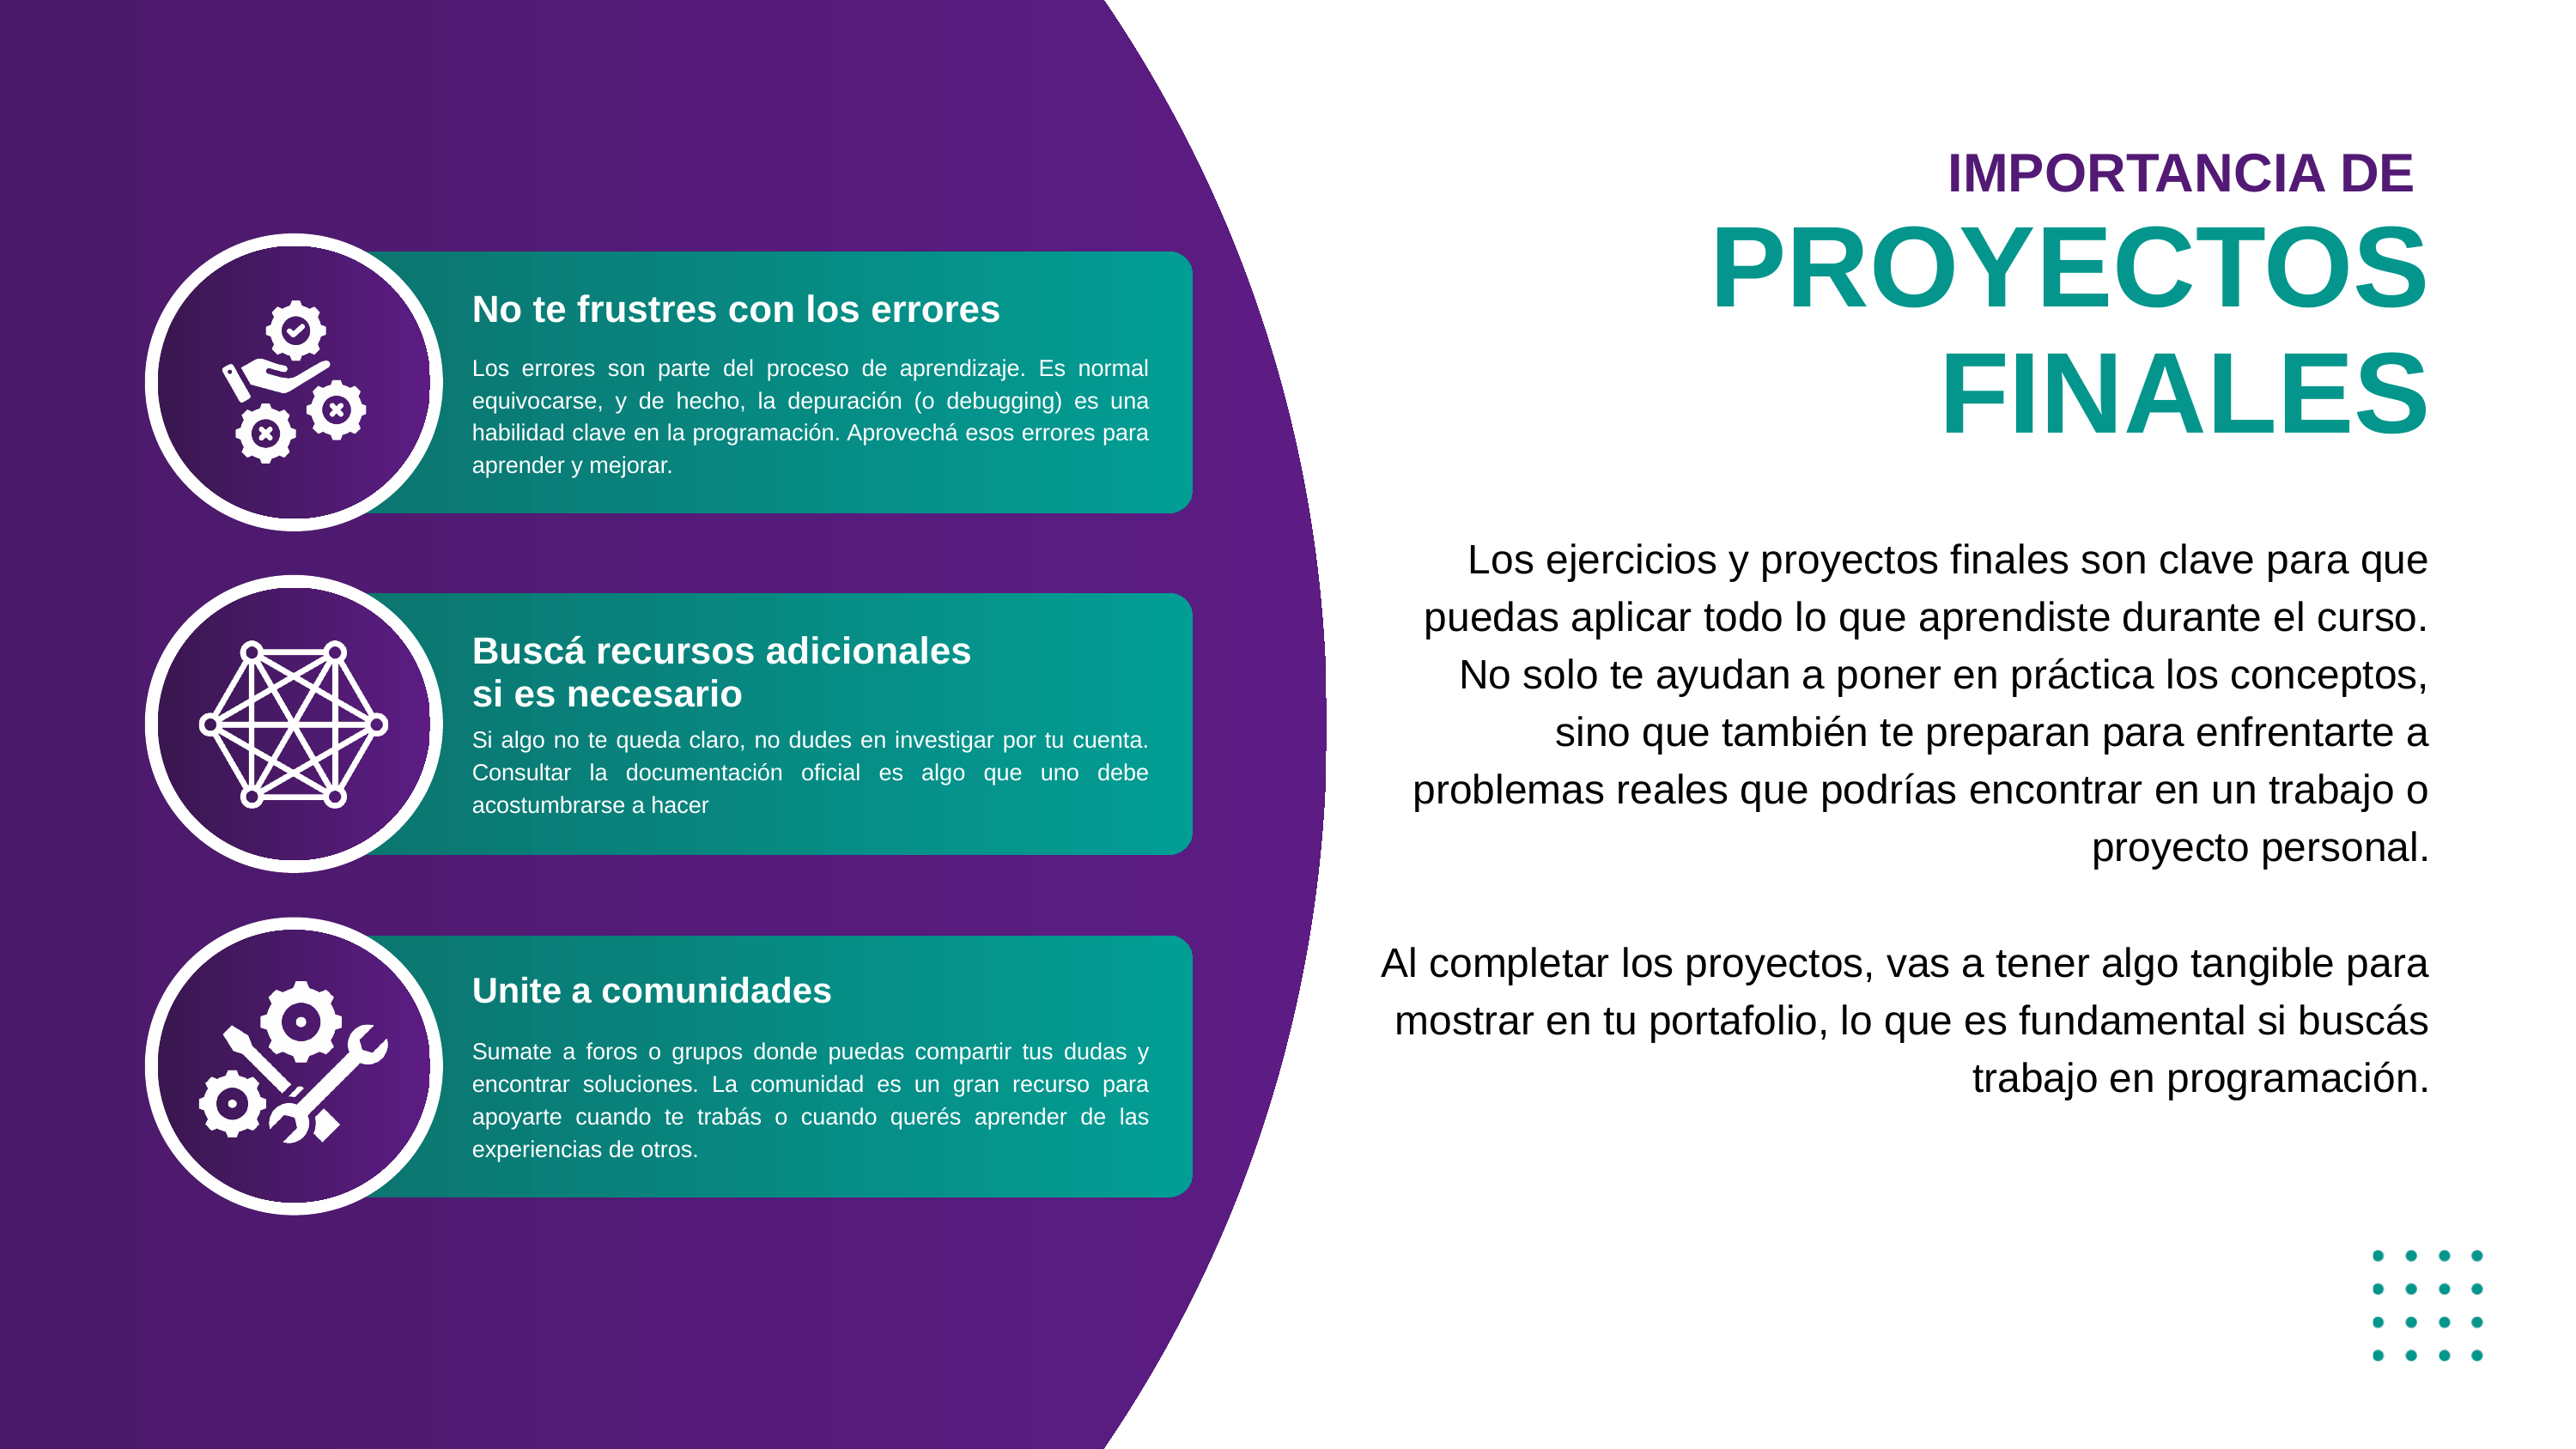

IMPORTANCIA DE
PROYECTOS
FINALES

No te frustres con los errores

Los errores son parte del proceso de aprendizaje. Es normal equivocarse, y de hecho, la depuración (o debugging) es una habilidad clave en la programación. Aprovechá esos errores para aprender y mejorar.
Los ejercicios y proyectos finales son clave para que puedas aplicar todo lo que aprendiste durante el curso. No solo te ayudan a poner en práctica los conceptos, sino que también te preparan para enfrentarte a problemas reales que podrías encontrar en un trabajo o proyecto personal.

Al completar los proyectos, vas a tener algo tangible para mostrar en tu portafolio, lo que es fundamental si buscás trabajo en programación.

Buscá recursos adicionales si es necesario

Si algo no te queda claro, no dudes en investigar por tu cuenta. Consultar la documentación oficial es algo que uno debe acostumbrarse a hacer

Unite a comunidades

Sumate a foros o grupos donde puedas compartir tus dudas y encontrar soluciones. La comunidad es un gran recurso para apoyarte cuando te trabás o cuando querés aprender de las experiencias de otros.